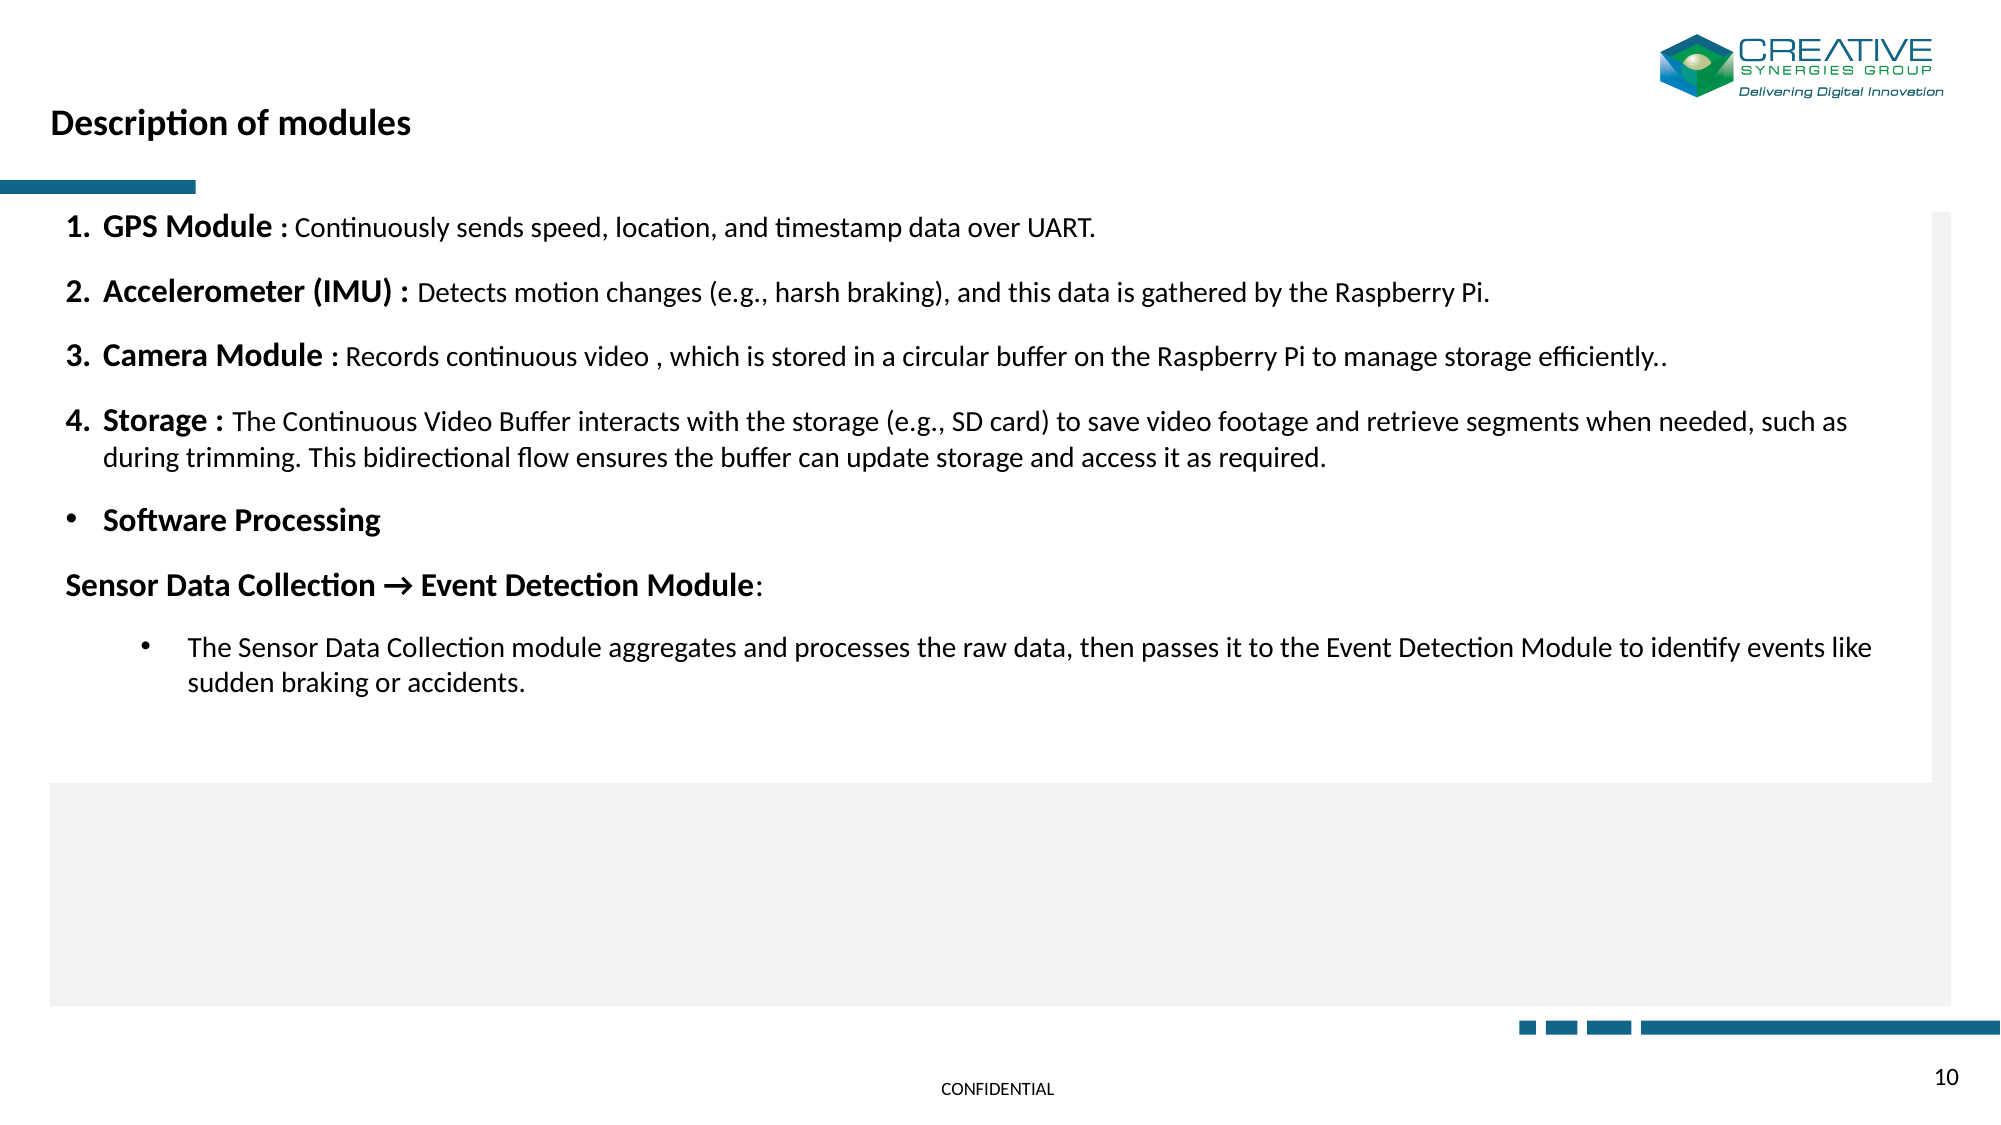

# Description of modules
GPS Module : Continuously sends speed, location, and timestamp data over UART.
Accelerometer (IMU) : Detects motion changes (e.g., harsh braking), and this data is gathered by the Raspberry Pi.
Camera Module : Records continuous video , which is stored in a circular buffer on the Raspberry Pi to manage storage efficiently..
Storage : The Continuous Video Buffer interacts with the storage (e.g., SD card) to save video footage and retrieve segments when needed, such as during trimming. This bidirectional flow ensures the buffer can update storage and access it as required.
Software Processing
Sensor Data Collection → Event Detection Module:
The Sensor Data Collection module aggregates and processes the raw data, then passes it to the Event Detection Module to identify events like sudden braking or accidents.

10